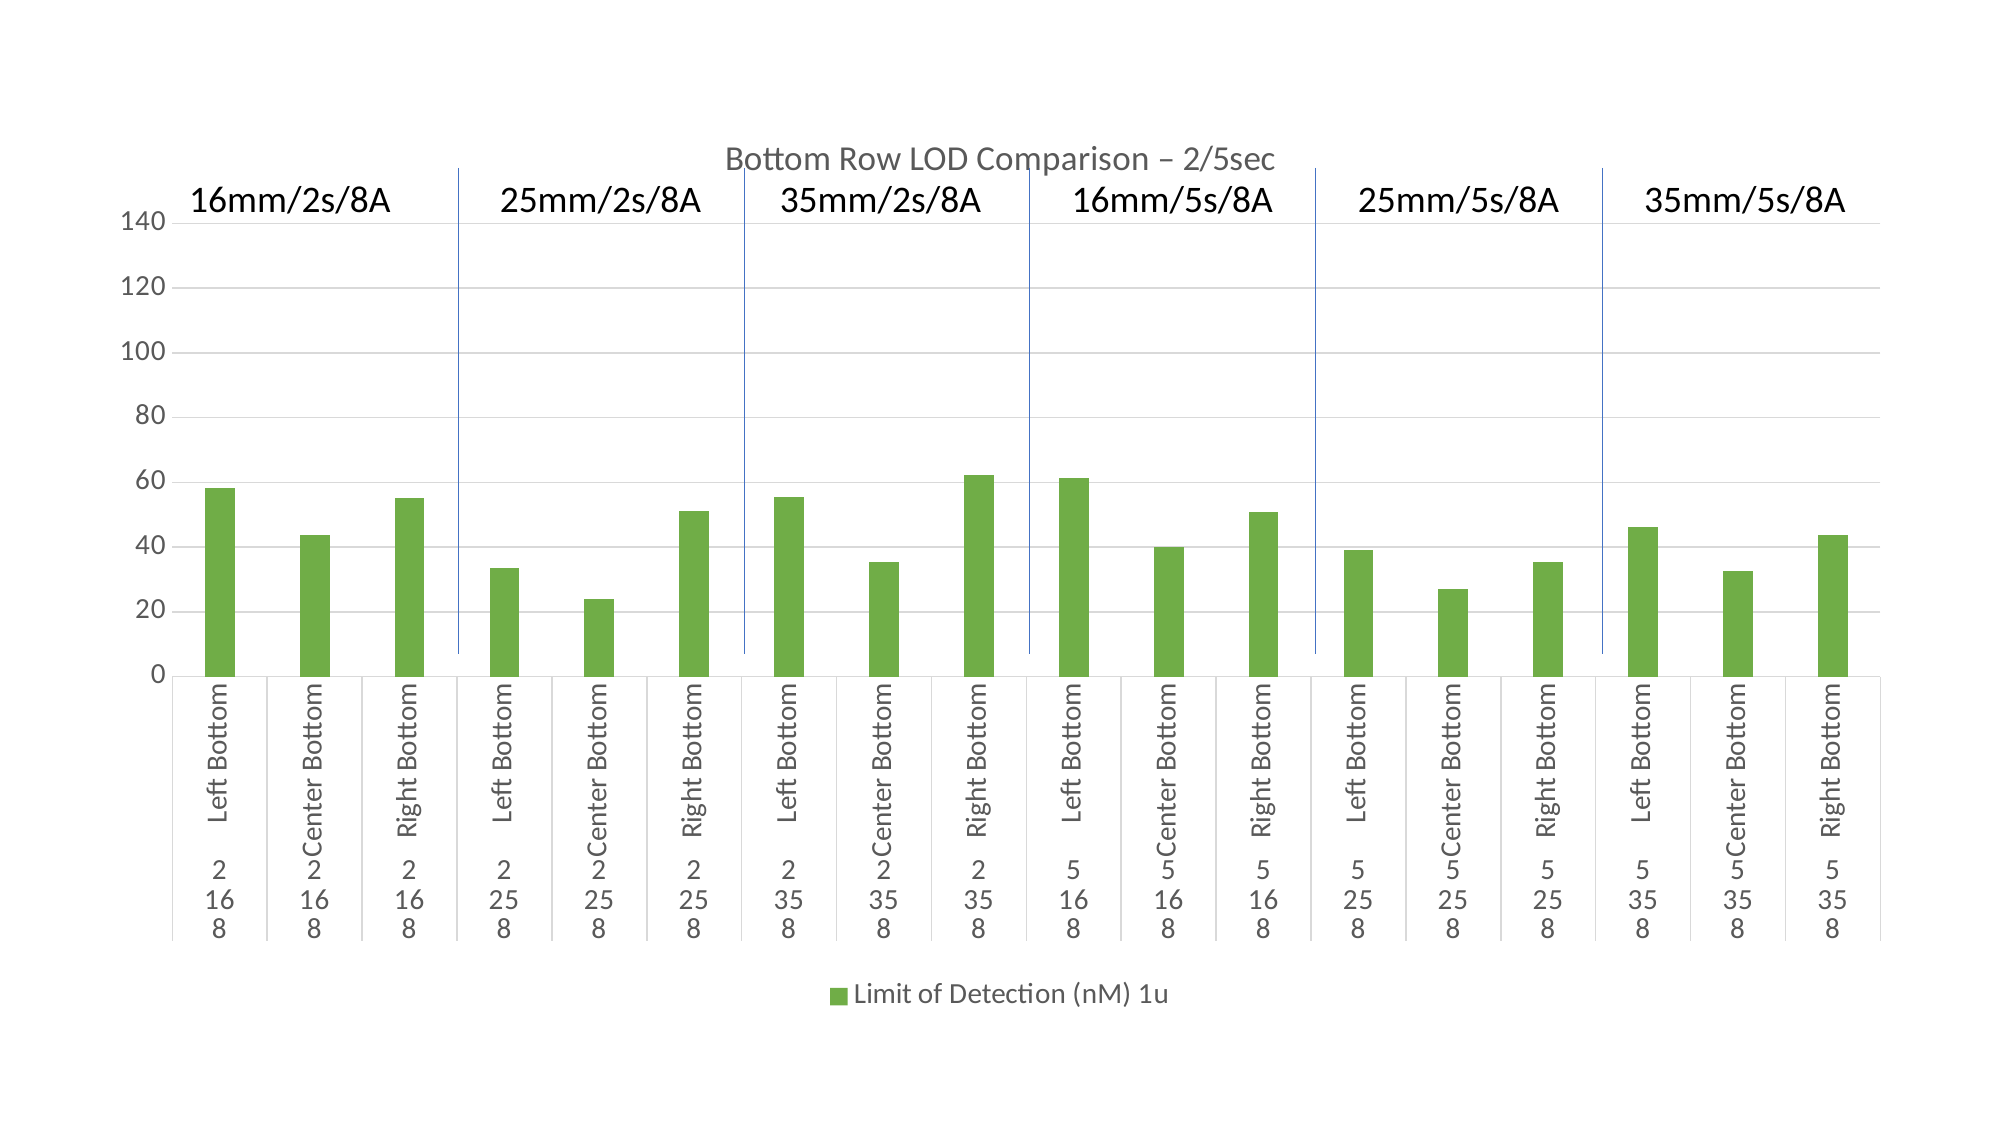

### Chart: Bottom Row LOD Comparison – 2/5sec

| Category | Limit of Detection (nM) 1u |
|---|---|
| Left Bottom | 58.27 |
| Center Bottom | 43.727 |
| Right Bottom | 55.152 |
| Left Bottom | 33.687 |
| Center Bottom | 24.099 |
| Right Bottom | 51.029 |
| Left Bottom | 55.616 |
| Center Bottom | 35.404 |
| Right Bottom | 62.355 |
| Left Bottom | 61.35 |
| Center Bottom | 40.071 |
| Right Bottom | 50.722 |
| Left Bottom | 38.991 |
| Center Bottom | 26.97 |
| Right Bottom | 35.438 |
| Left Bottom | 46.361 |
| Center Bottom | 32.497 |
| Right Bottom | 43.763 |
16mm/2s/8A
25mm/2s/8A
35mm/2s/8A
16mm/5s/8A
25mm/5s/8A
35mm/5s/8A